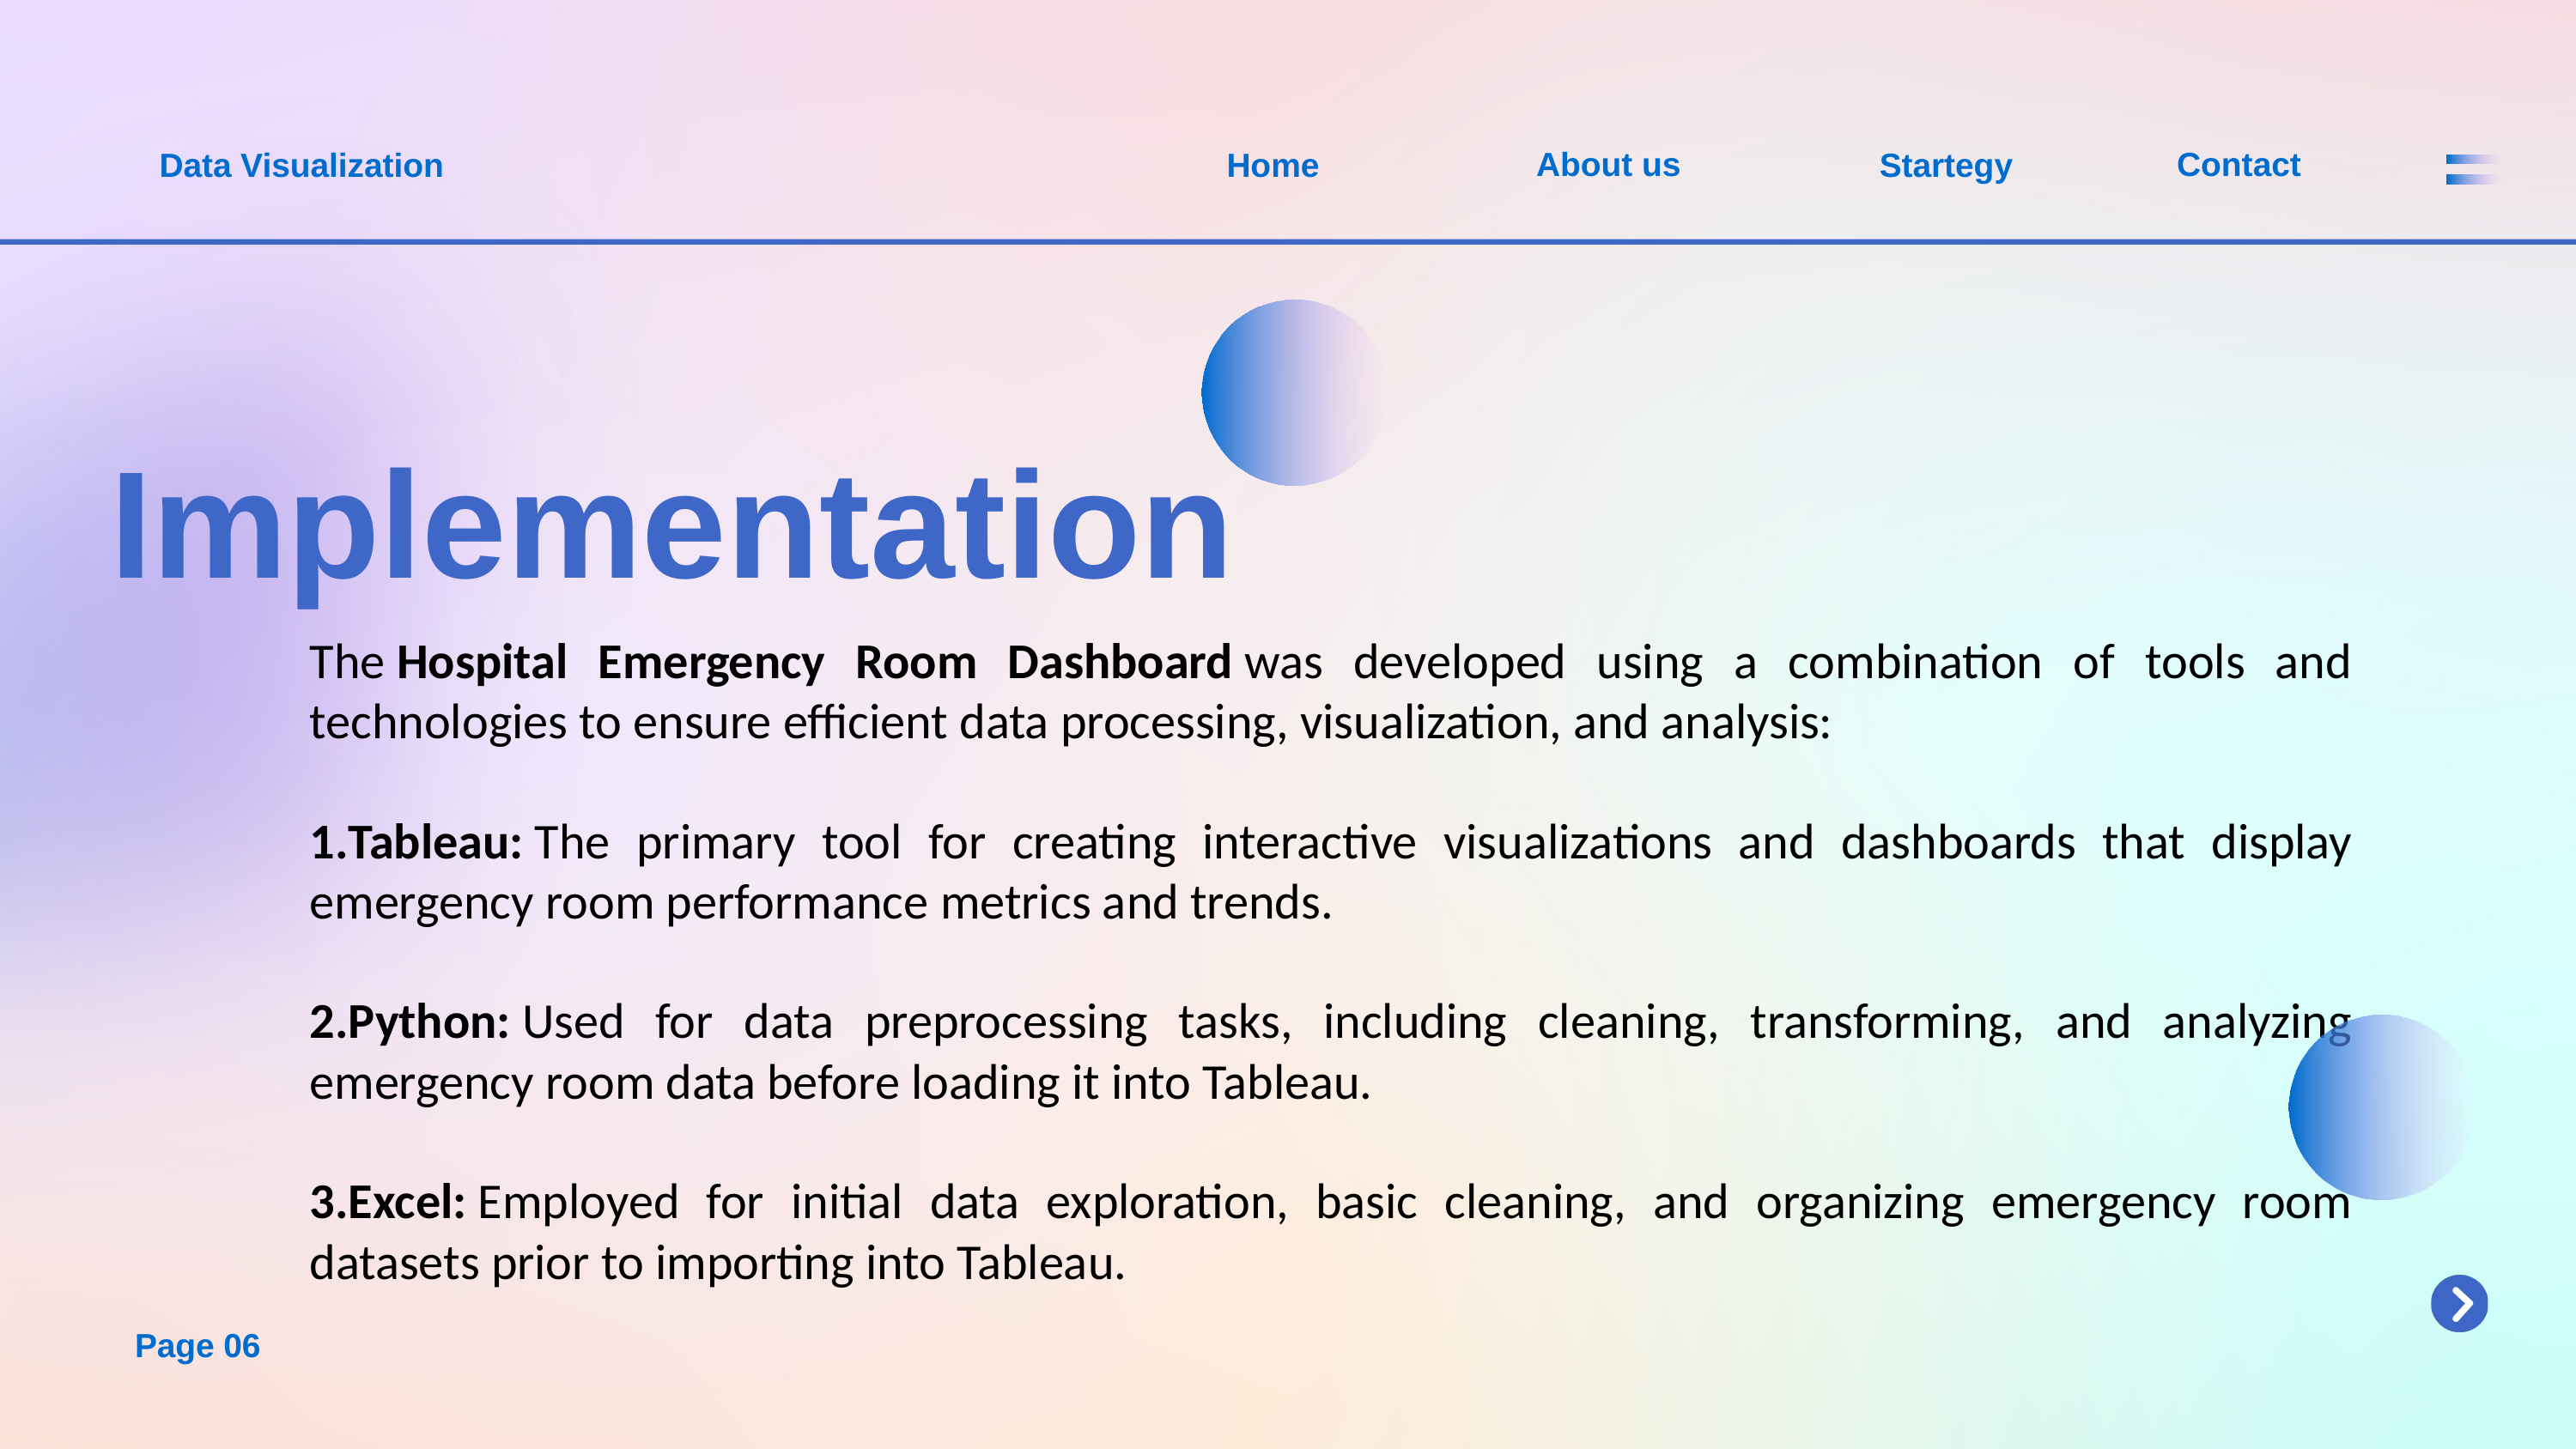

About us
Contact
Data Visualization
Home
Startegy

Implementation
The Hospital Emergency Room Dashboard was developed using a combination of tools and technologies to ensure efficient data processing, visualization, and analysis:

Tableau: The primary tool for creating interactive visualizations and dashboards that display emergency room performance metrics and trends.

Python: Used for data preprocessing tasks, including cleaning, transforming, and analyzing emergency room data before loading it into Tableau.

Excel: Employed for initial data exploration, basic cleaning, and organizing emergency room datasets prior to importing into Tableau.

Page 06